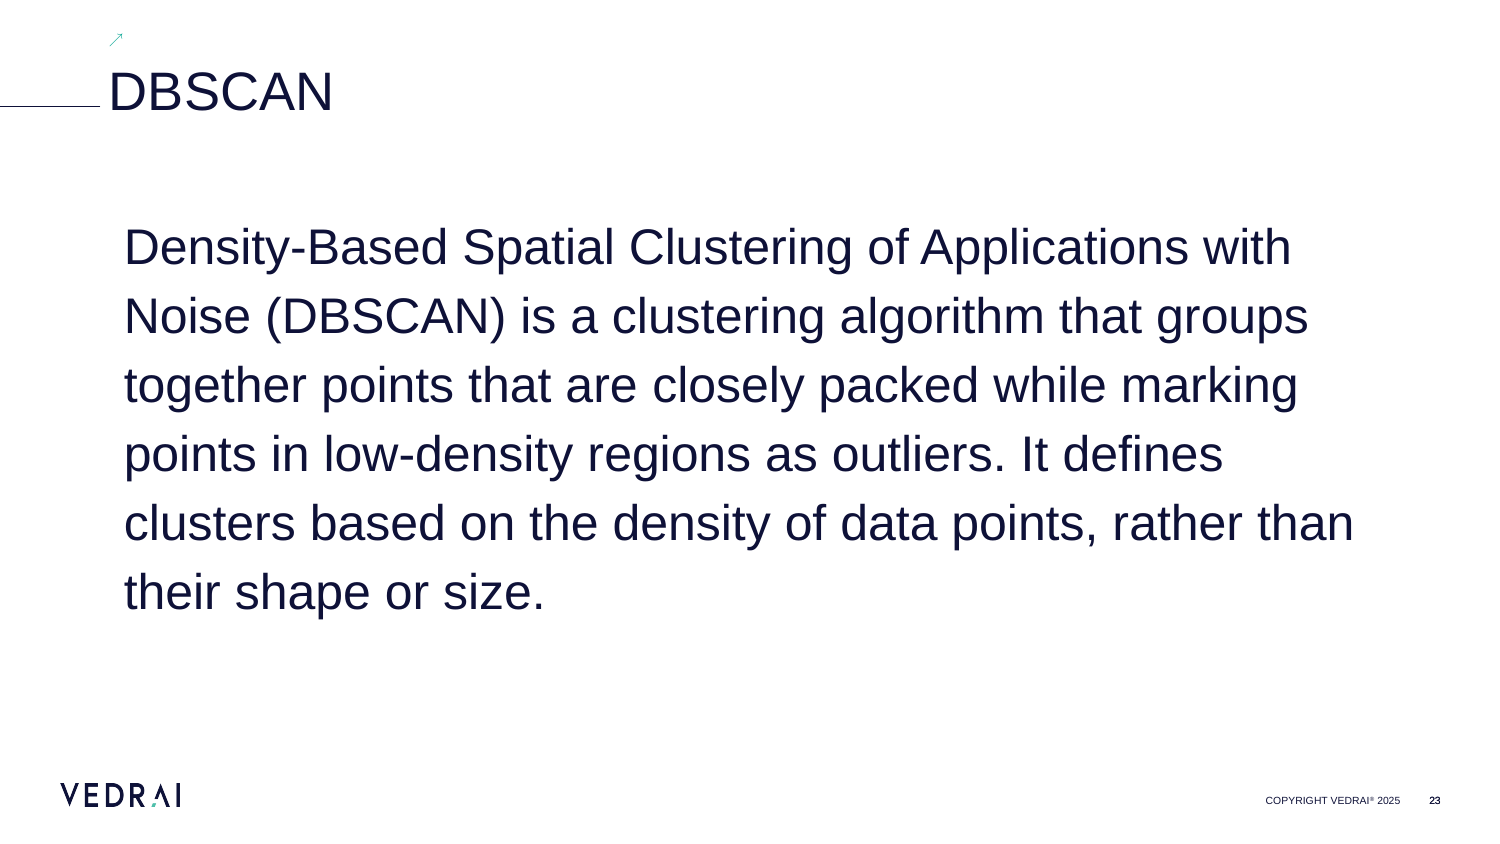

DBSCAN
Density-Based Spatial Clustering of Applications with Noise (DBSCAN) is a clustering algorithm that groups together points that are closely packed while marking points in low-density regions as outliers. It defines clusters based on the density of data points, rather than their shape or size.